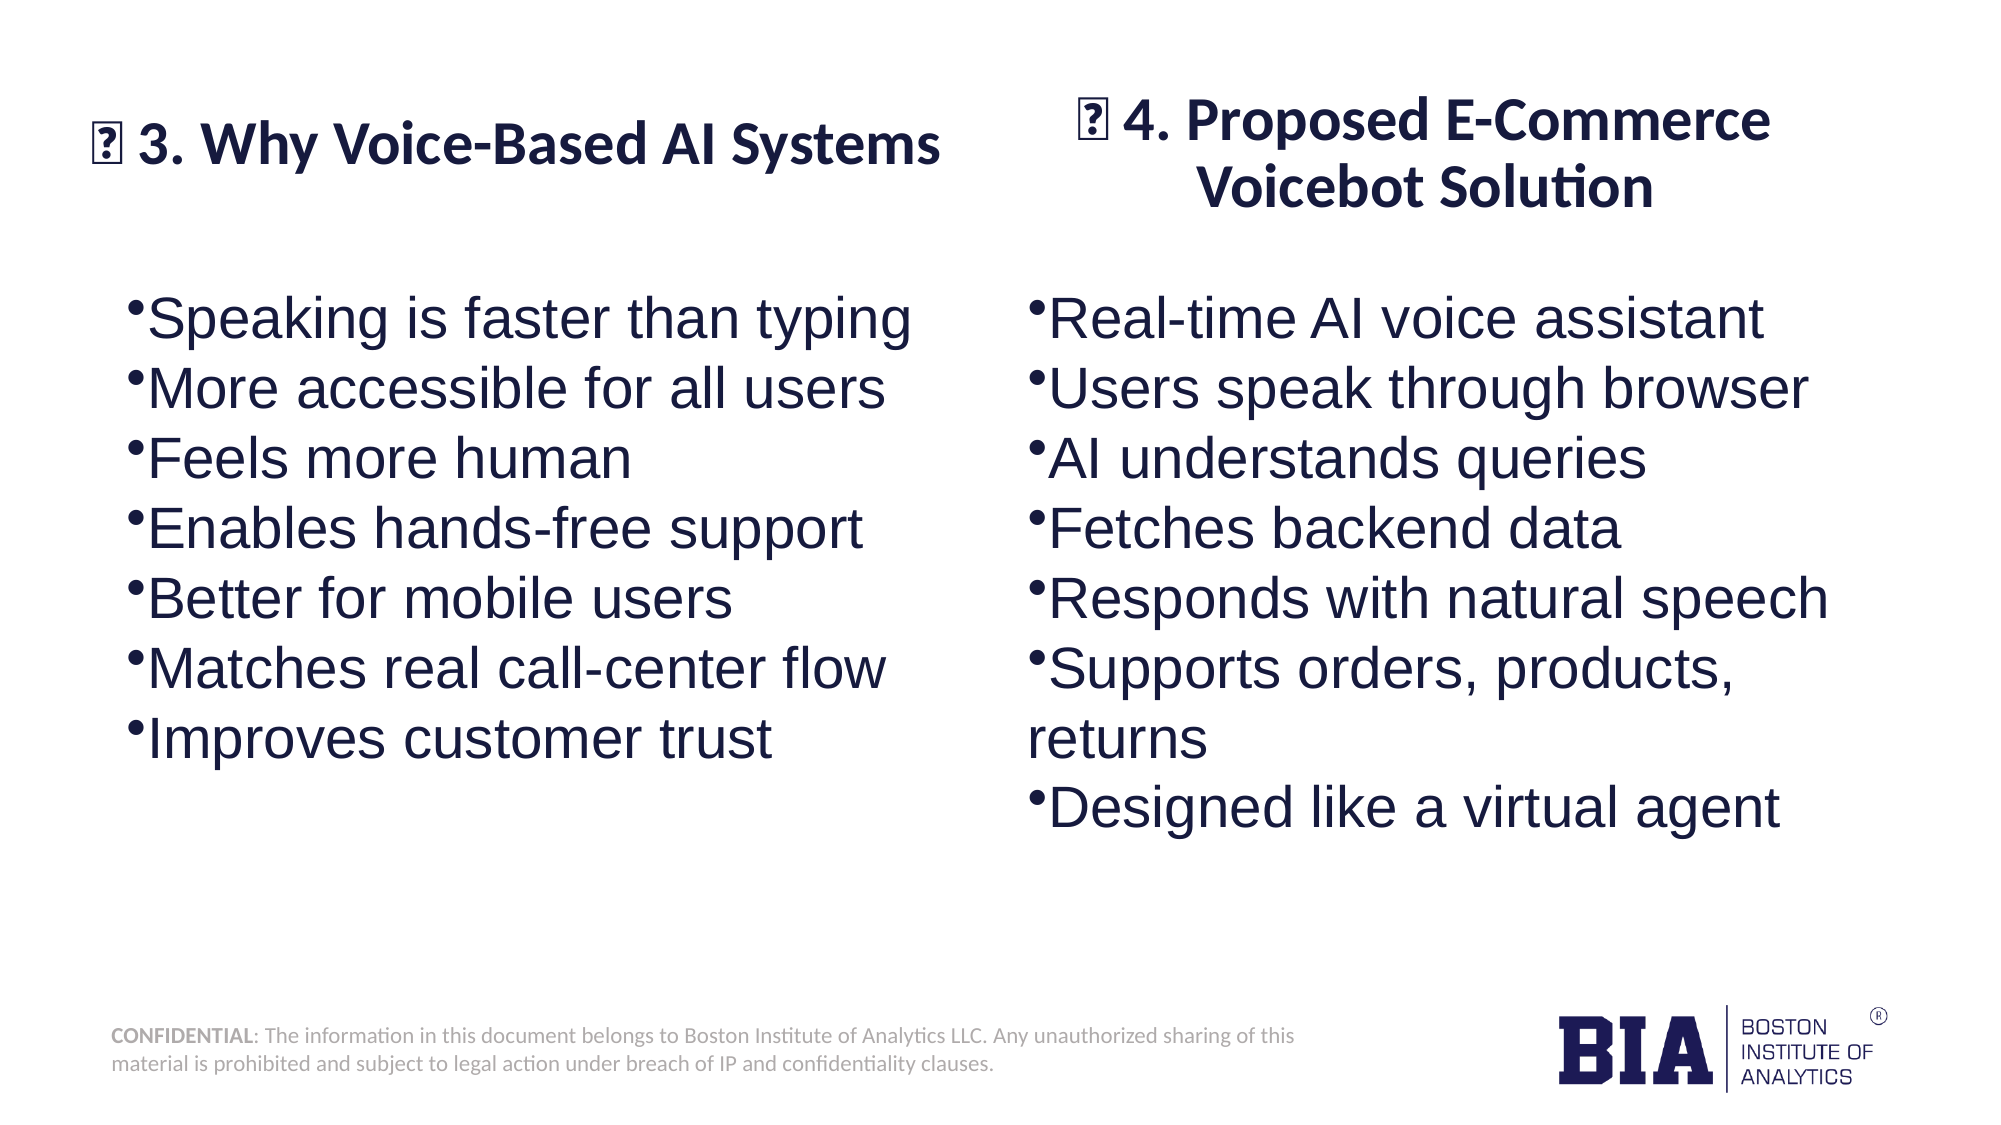

# 🧭 3. Why Voice-Based AI Systems
🧭 4. Proposed E-Commerce Voicebot Solution
Speaking is faster than typing
More accessible for all users
Feels more human
Enables hands-free support
Better for mobile users
Matches real call-center flow
Improves customer trust

Real-time AI voice assistant
Users speak through browser
AI understands queries
Fetches backend data
Responds with natural speech
Supports orders, products, returns
Designed like a virtual agent